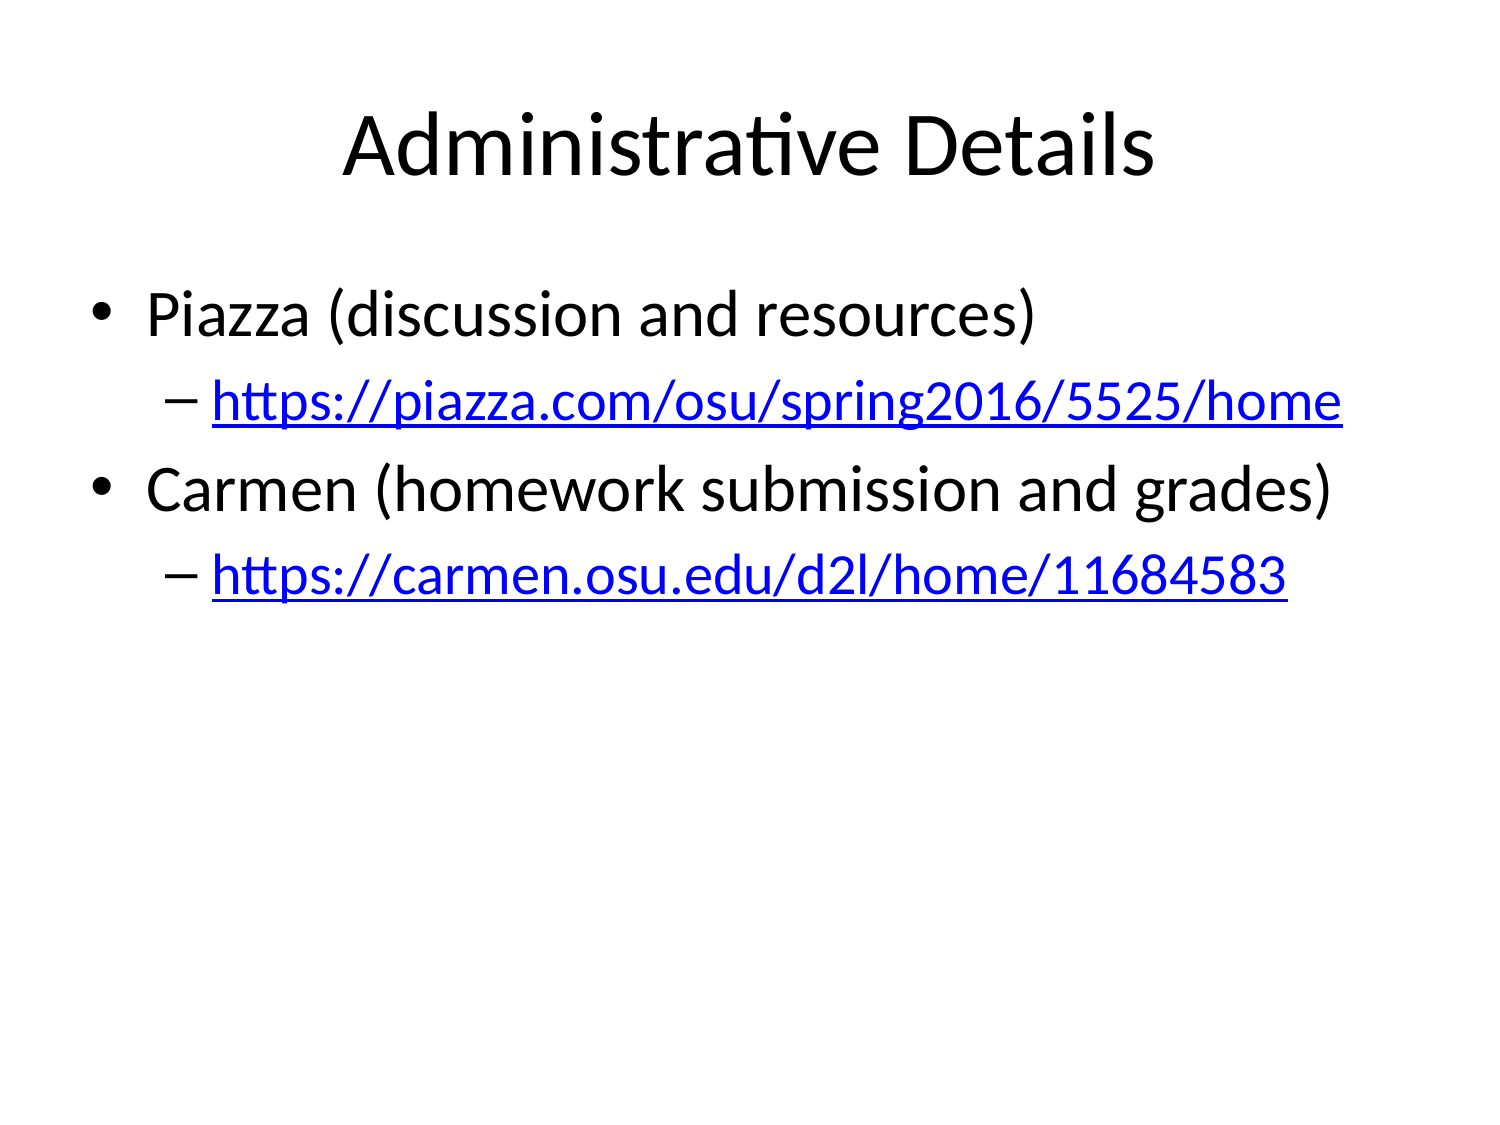

# Administrative Details
Piazza (discussion and resources)
https://piazza.com/osu/spring2016/5525/home
Carmen (homework submission and grades)
https://carmen.osu.edu/d2l/home/11684583